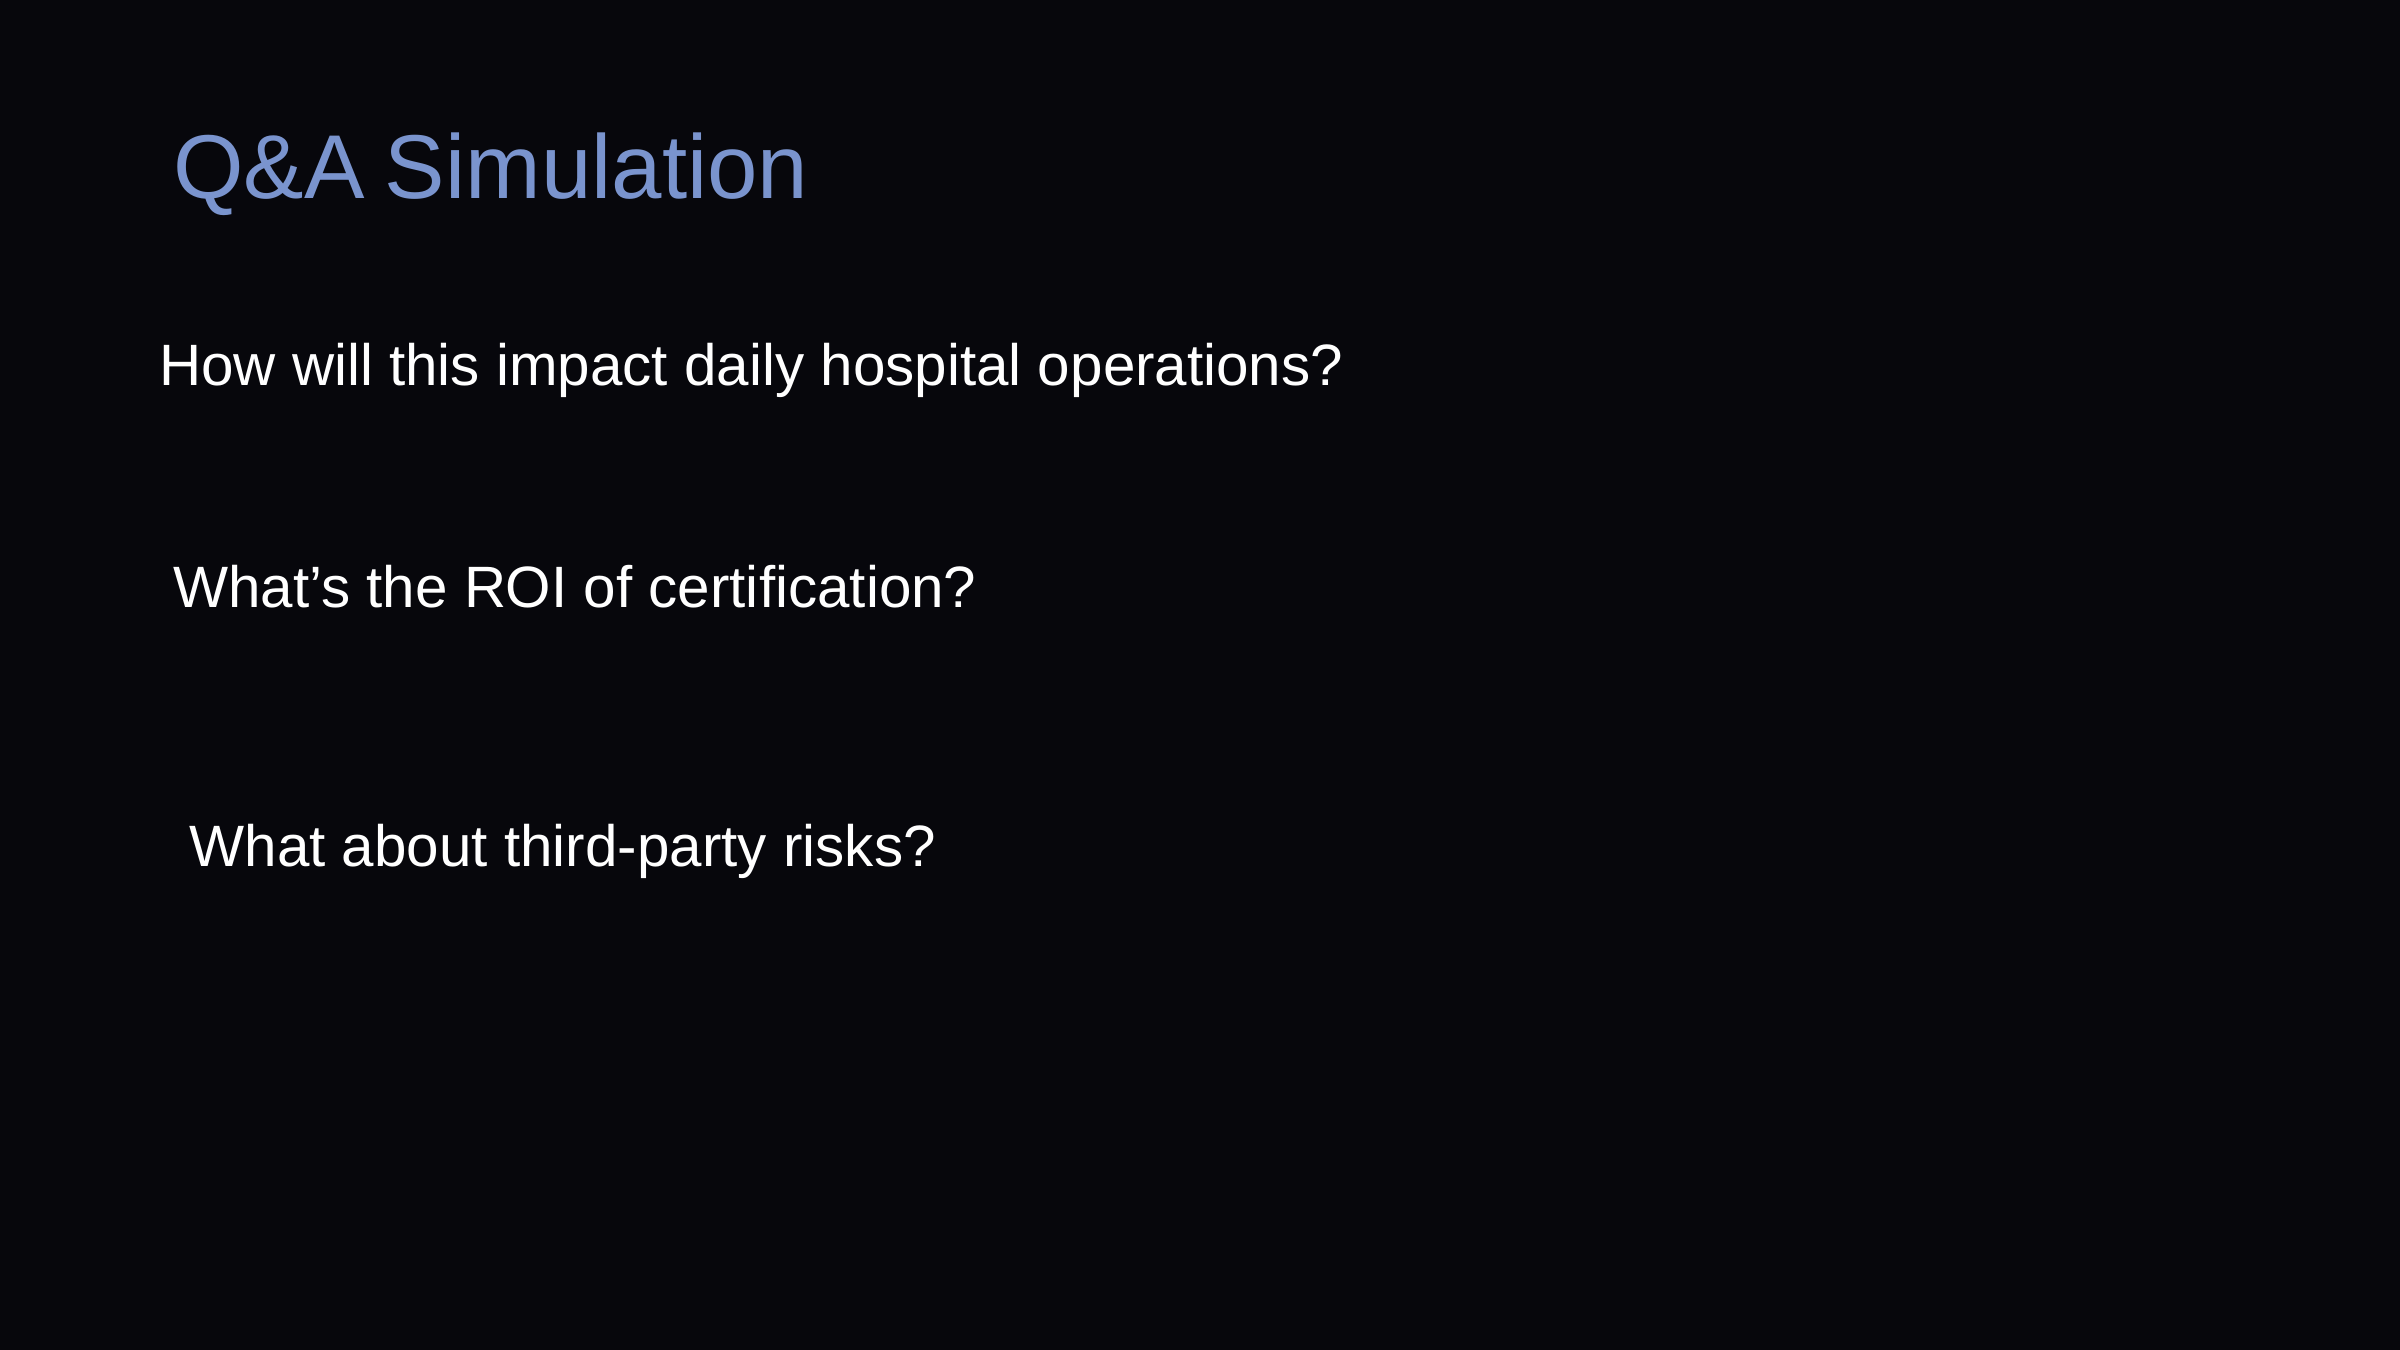

Q&A Simulation
How will this impact daily hospital operations?

What’s the ROI of certification?
What about third-party risks?